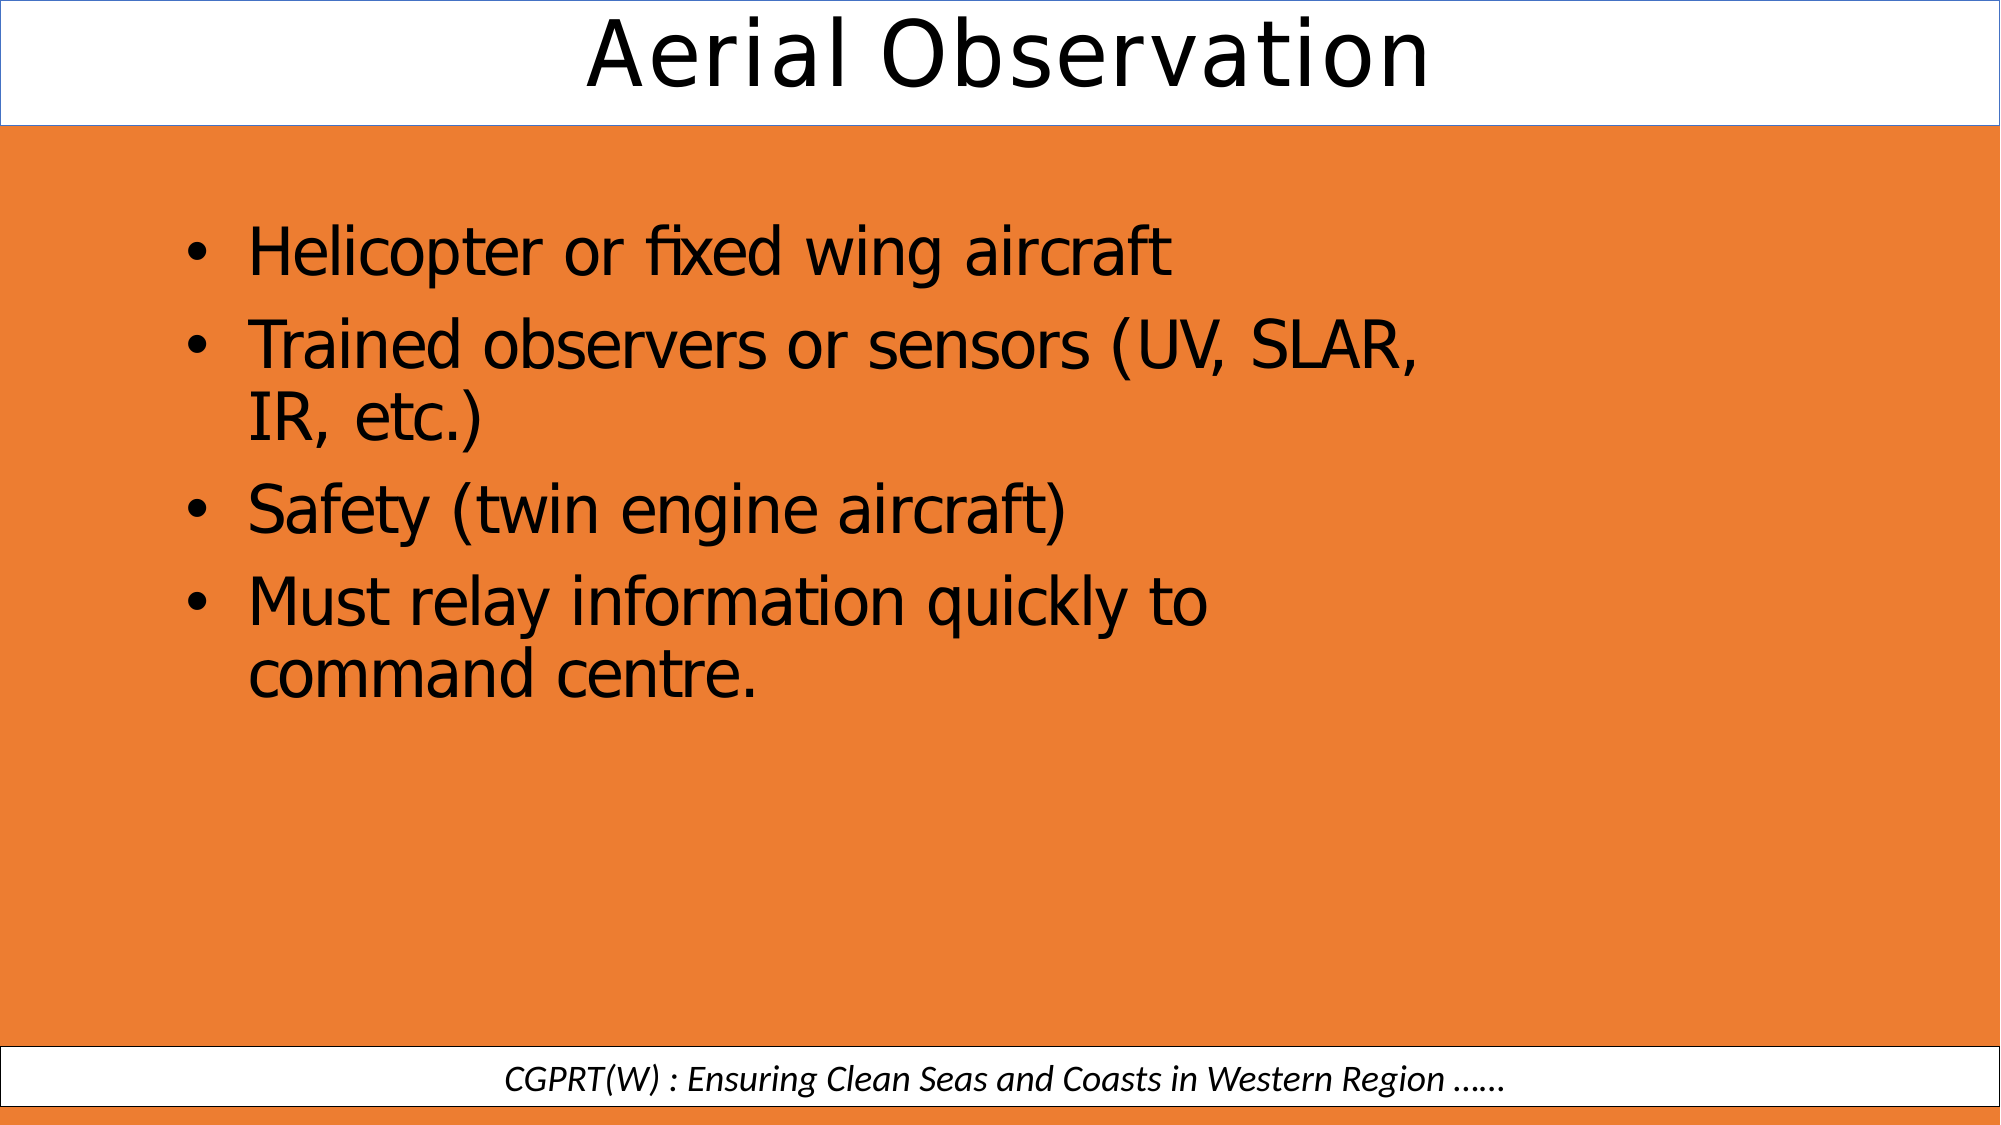

Aerial Observation
Helicopter or fixed wing aircraft
Trained observers or sensors (UV, SLAR, IR, etc.)
Safety (twin engine aircraft)
Must relay information quickly to command centre.

 CGPRT(W) : Ensuring Clean Seas and Coasts in Western Region ……